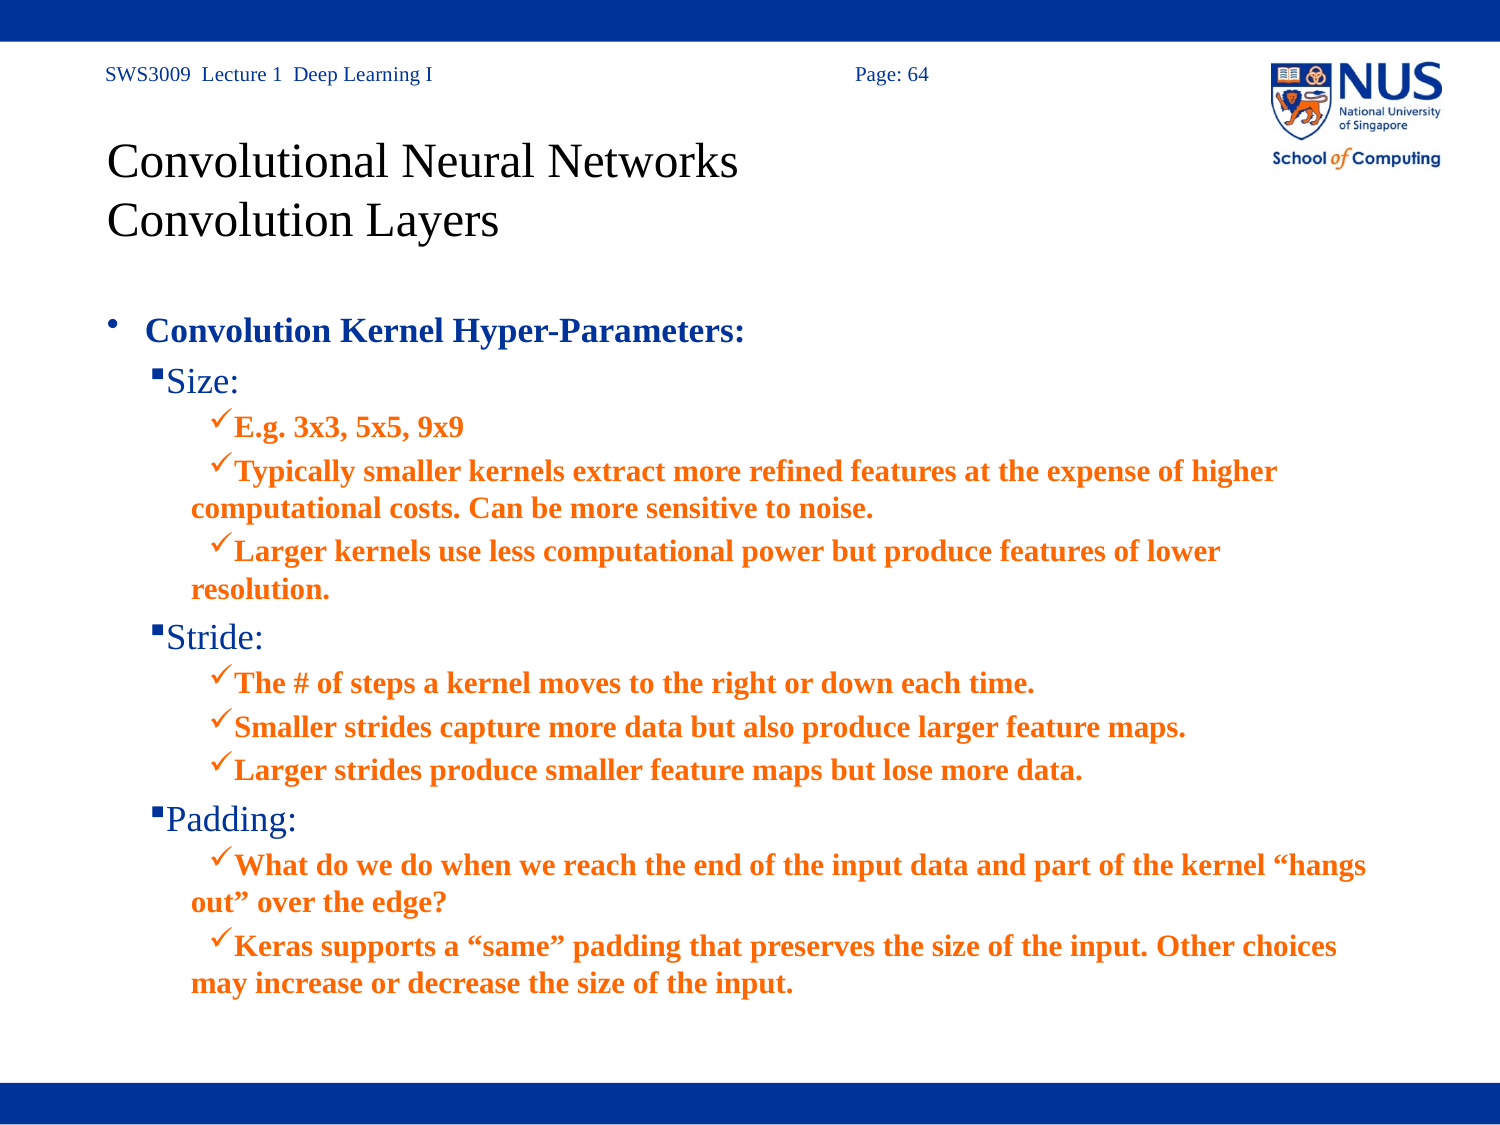

# Convolutional Neural Networks Convolution Layers
Convolution Kernel Hyper-Parameters:
Size:
E.g. 3x3, 5x5, 9x9
Typically smaller kernels extract more refined features at the expense of higher computational costs. Can be more sensitive to noise.
Larger kernels use less computational power but produce features of lower resolution.
Stride:
The # of steps a kernel moves to the right or down each time.
Smaller strides capture more data but also produce larger feature maps.
Larger strides produce smaller feature maps but lose more data.
Padding:
What do we do when we reach the end of the input data and part of the kernel “hangs out” over the edge?
Keras supports a “same” padding that preserves the size of the input. Other choices may increase or decrease the size of the input.